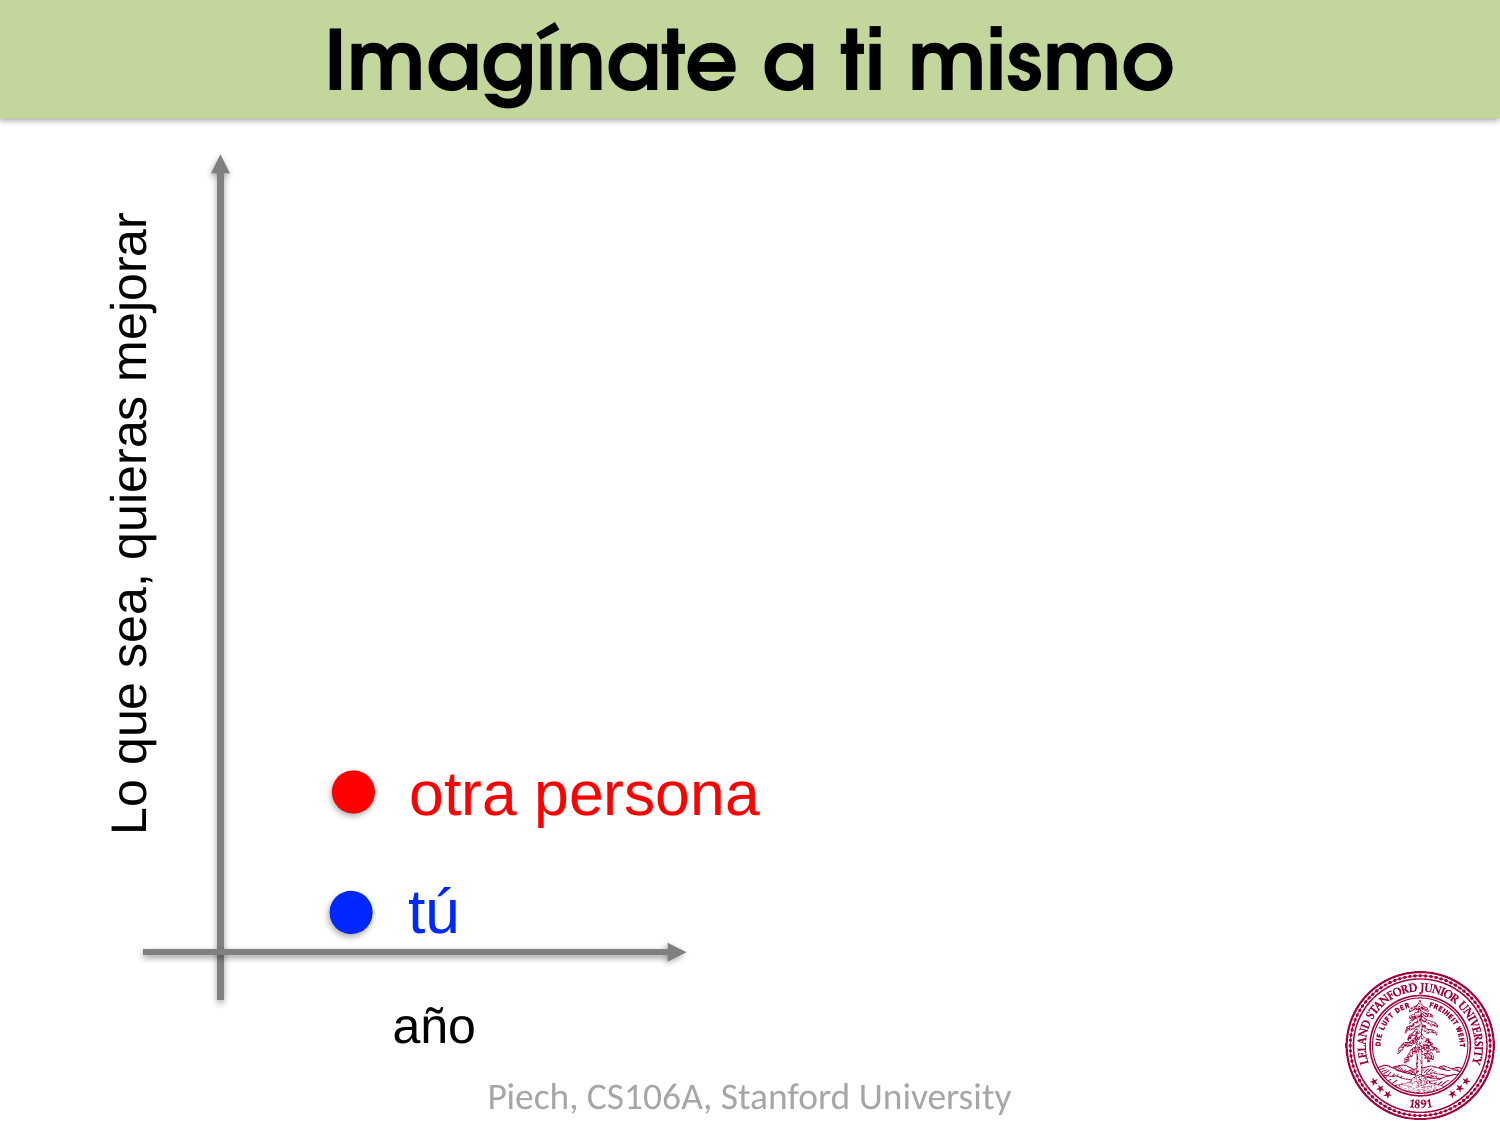

Imagínate a ti mismo
Lo que sea, quieras mejorar
otra persona

tú

año